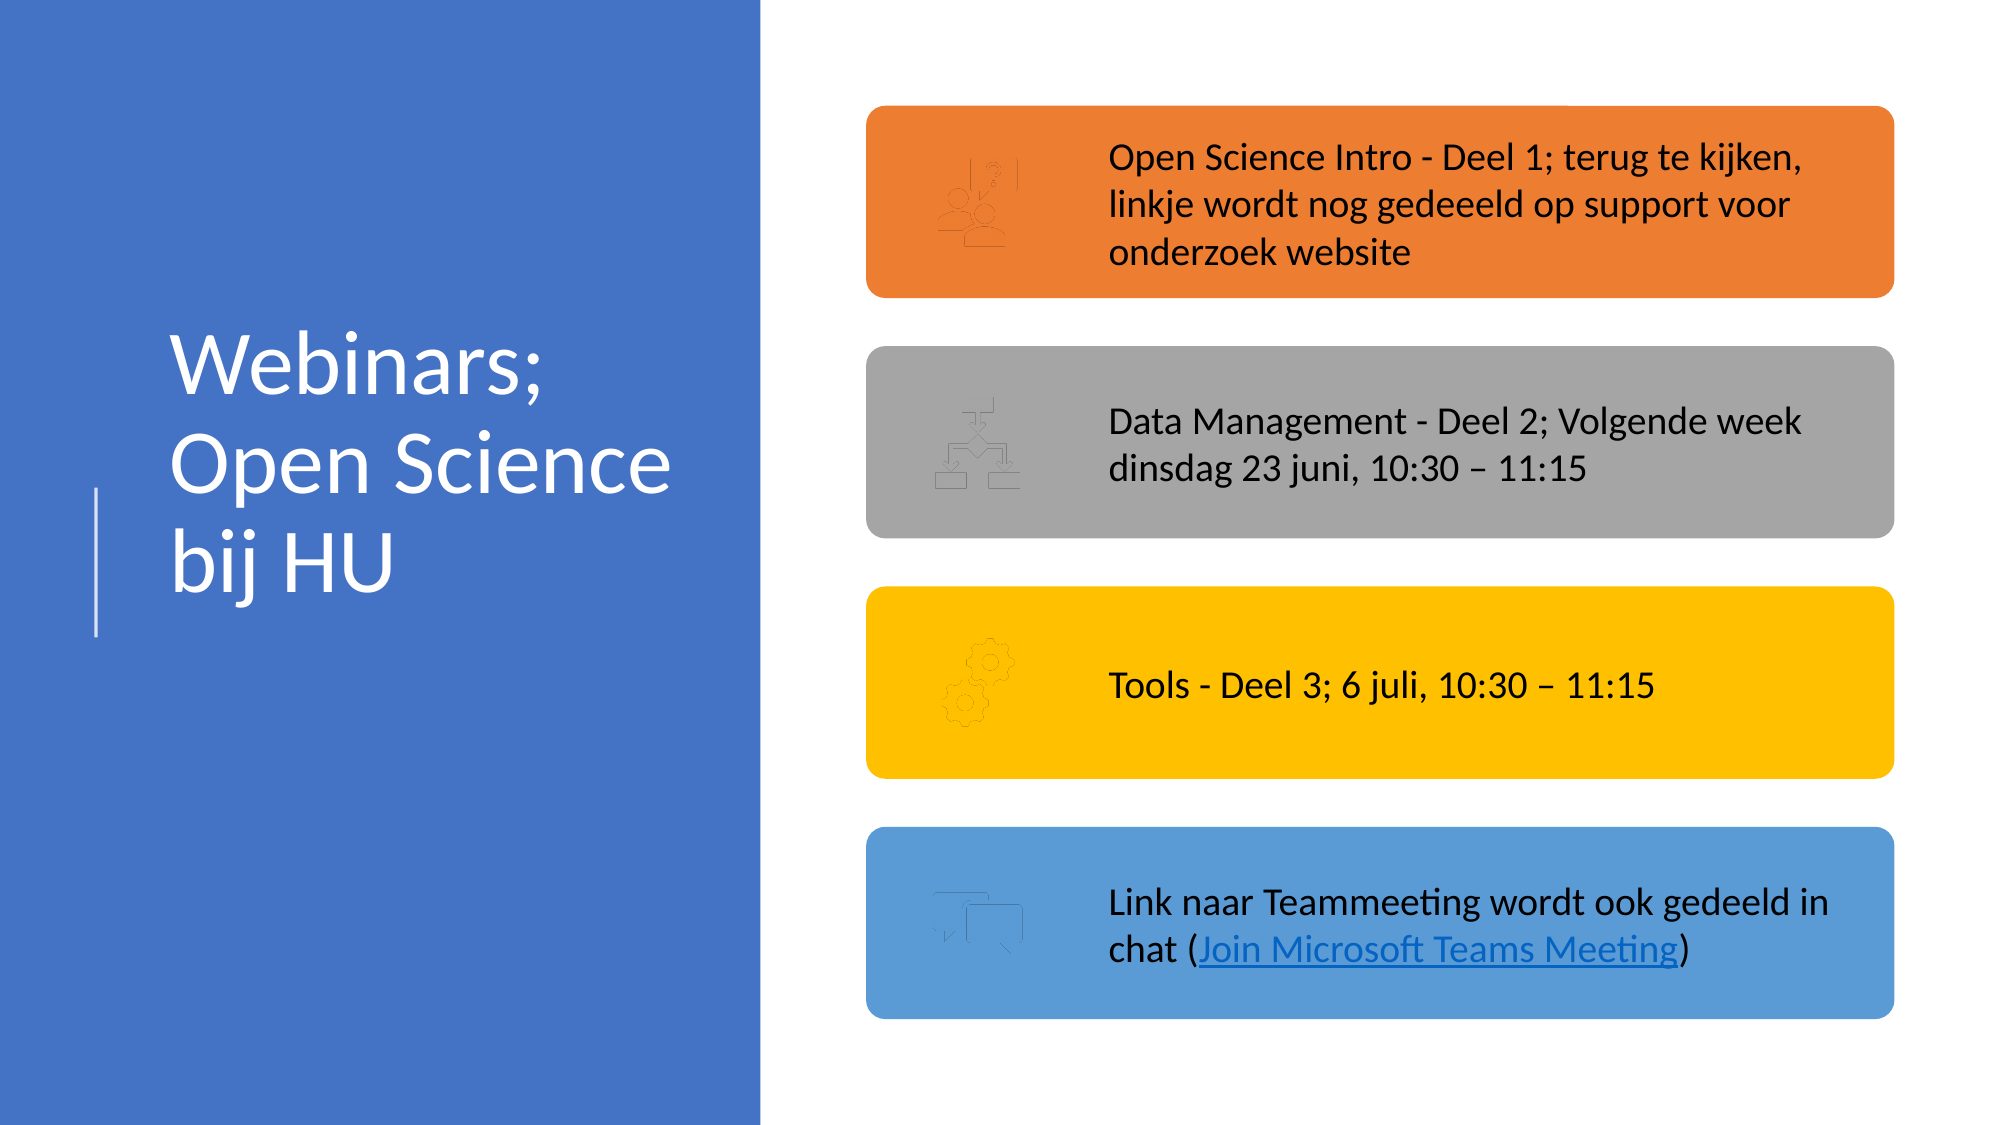

Open Science Intro - Deel 1; terug te kijken, linkje wordt nog gedeeeld op support voor onderzoek website
Data Management - Deel 2; Volgende week dinsdag 23 juni, 10:30 – 11:15
Tools - Deel 3; 6 juli, 10:30 – 11:15
Link naar Teammeeting wordt ook gedeeld in chat (Join Microsoft Teams Meeting)
# Webinars; Open Science bij HU